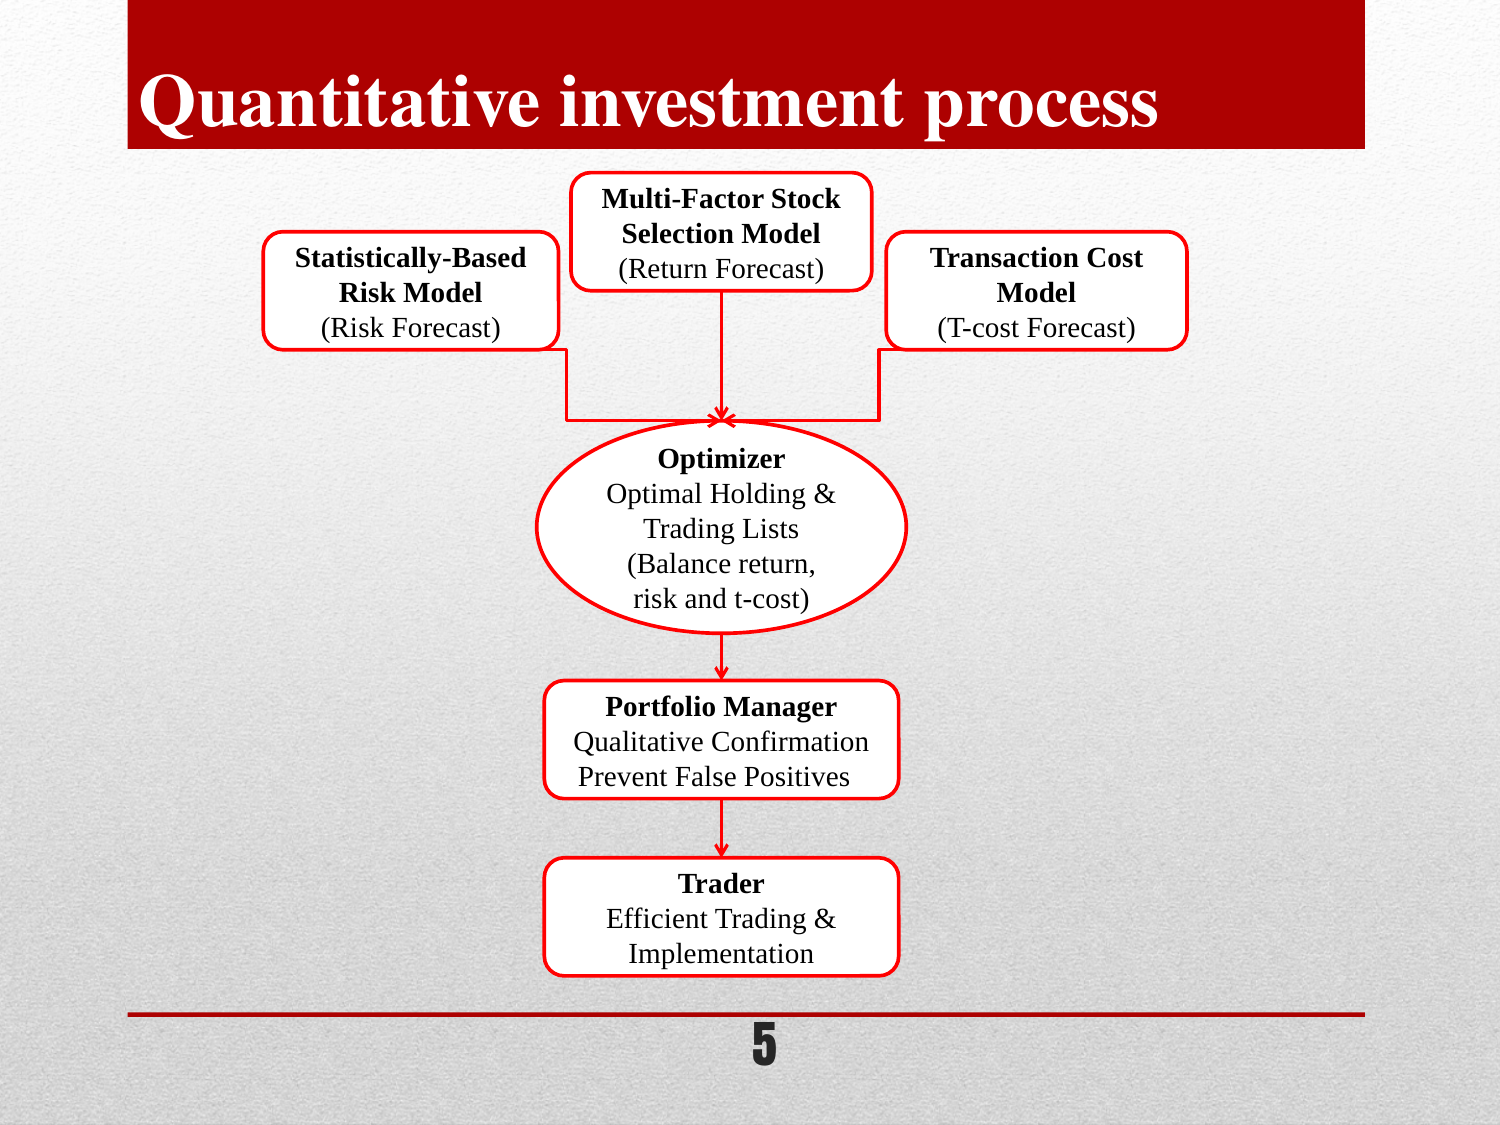

# Quantitative investment process
Multi-Factor Stock Selection Model
(Return Forecast)
Statistically-Based Risk Model
(Risk Forecast)
Transaction Cost Model
(T-cost Forecast)
Optimizer
Optimal Holding & Trading Lists
(Balance return, risk and t-cost)
Portfolio Manager
Qualitative Confirmation
Prevent False Positives
Trader
Efficient Trading & Implementation
5